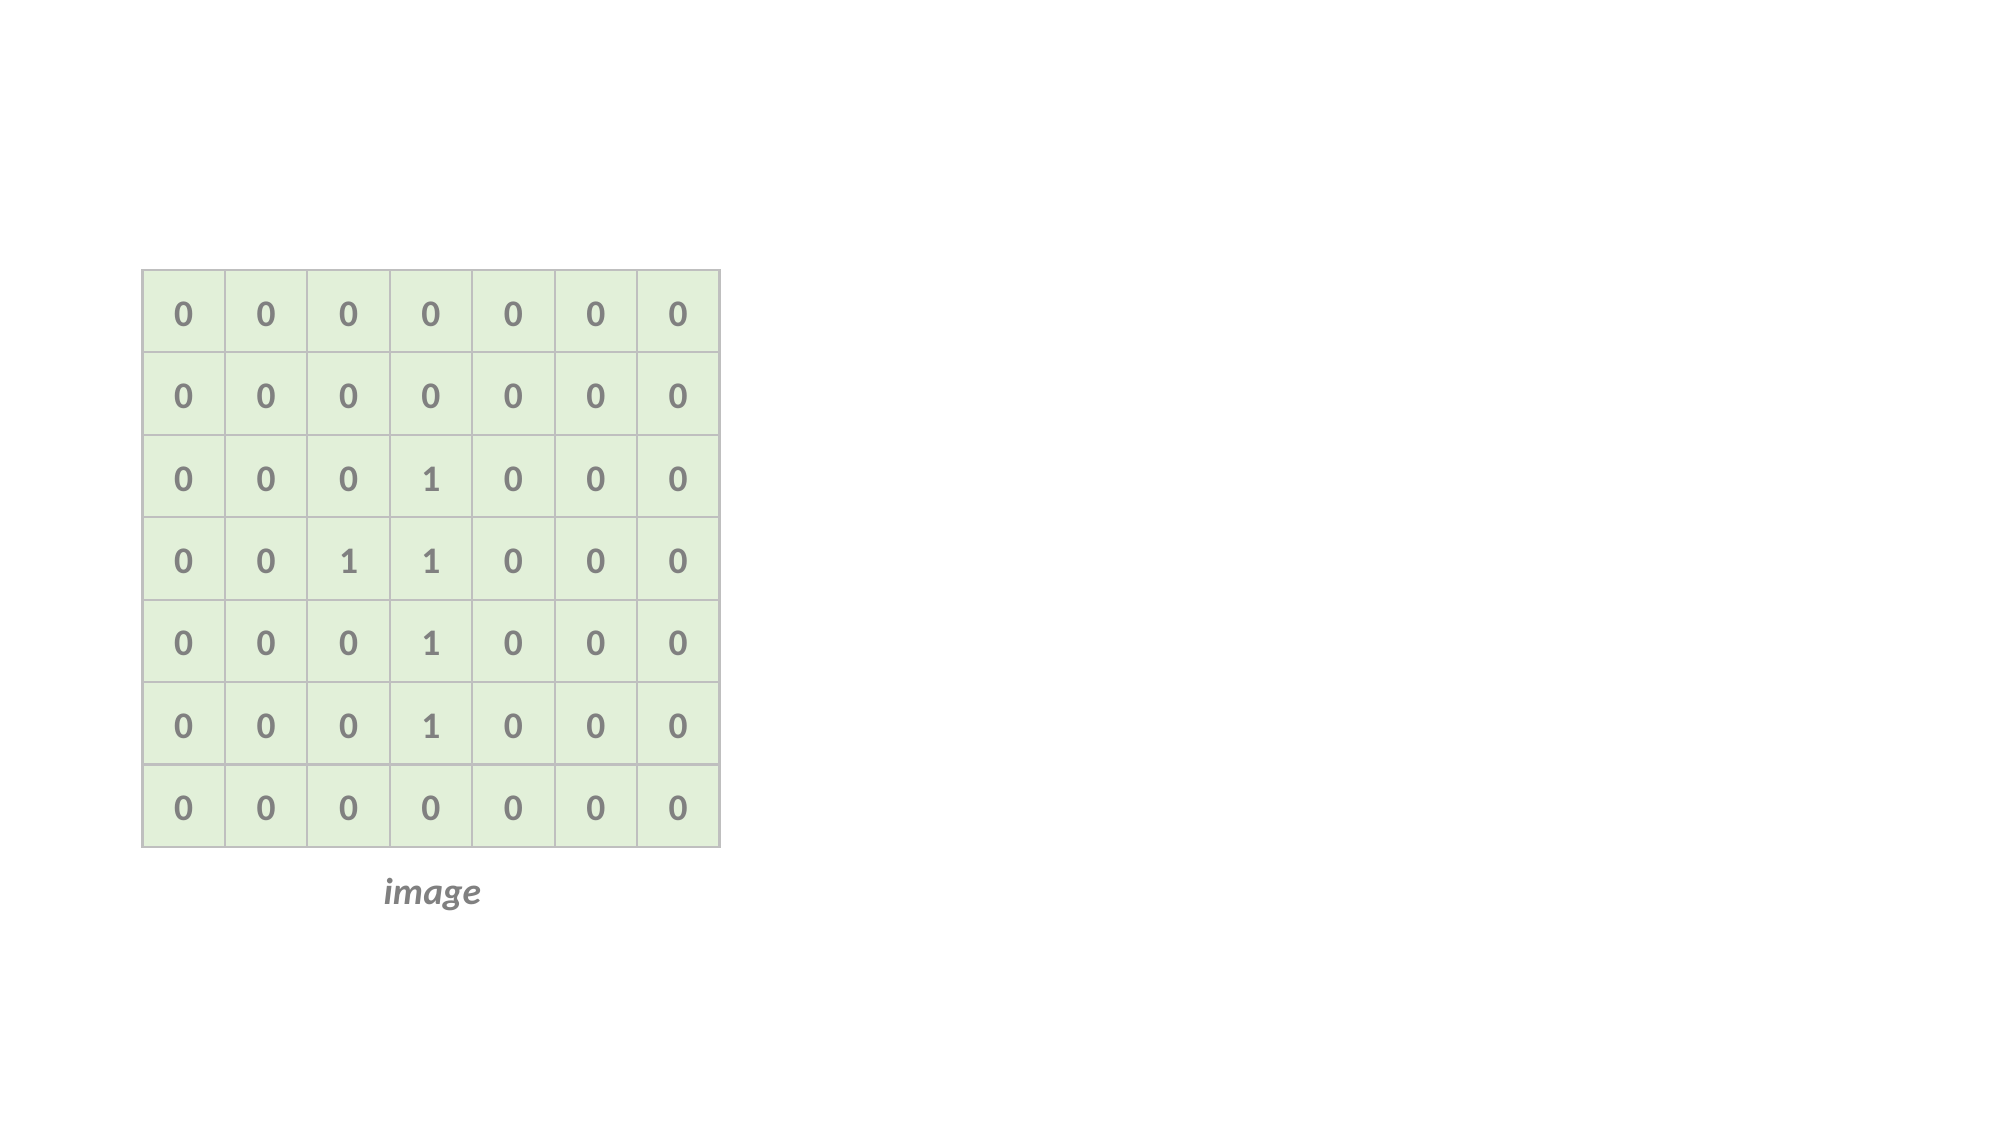

0
0
0
0
0
0
0
0
0
0
0
0
0
0
0
0
1
0
0
0
0
0
0
1
0
0
0
1
0
0
1
0
0
0
0
0
0
1
0
0
0
0
0
0
0
0
0
0
0
image